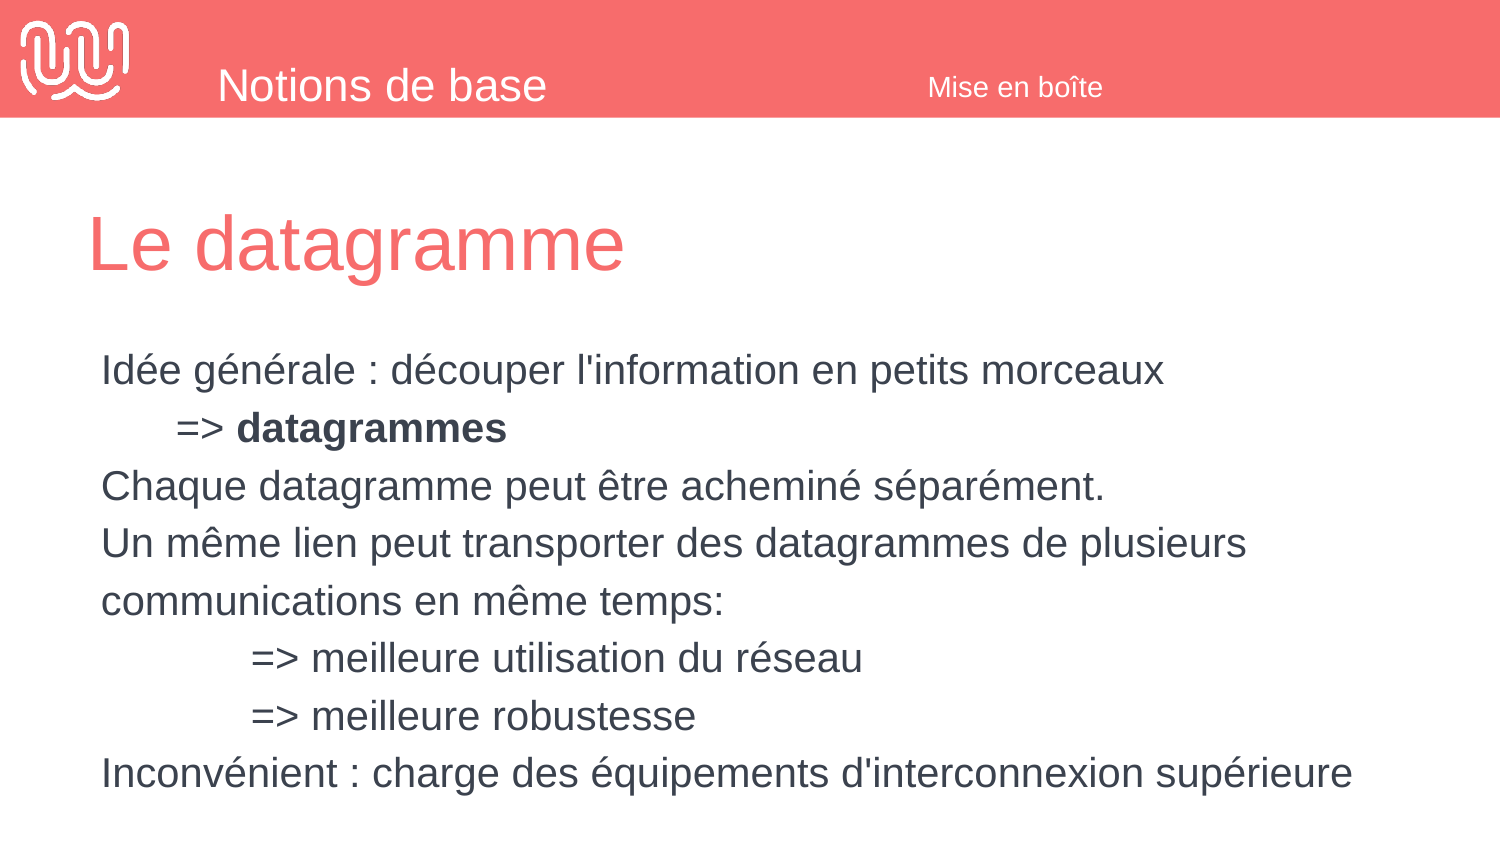

Notions de base
Mise en boîte
Le datagramme
Idée générale : découper l'information en petits morceaux
=> datagrammes
Chaque datagramme peut être acheminé séparément.
Un même lien peut transporter des datagrammes de plusieurs communications en même temps:
 	=> meilleure utilisation du réseau
	=> meilleure robustesse
Inconvénient : charge des équipements d'interconnexion supérieure